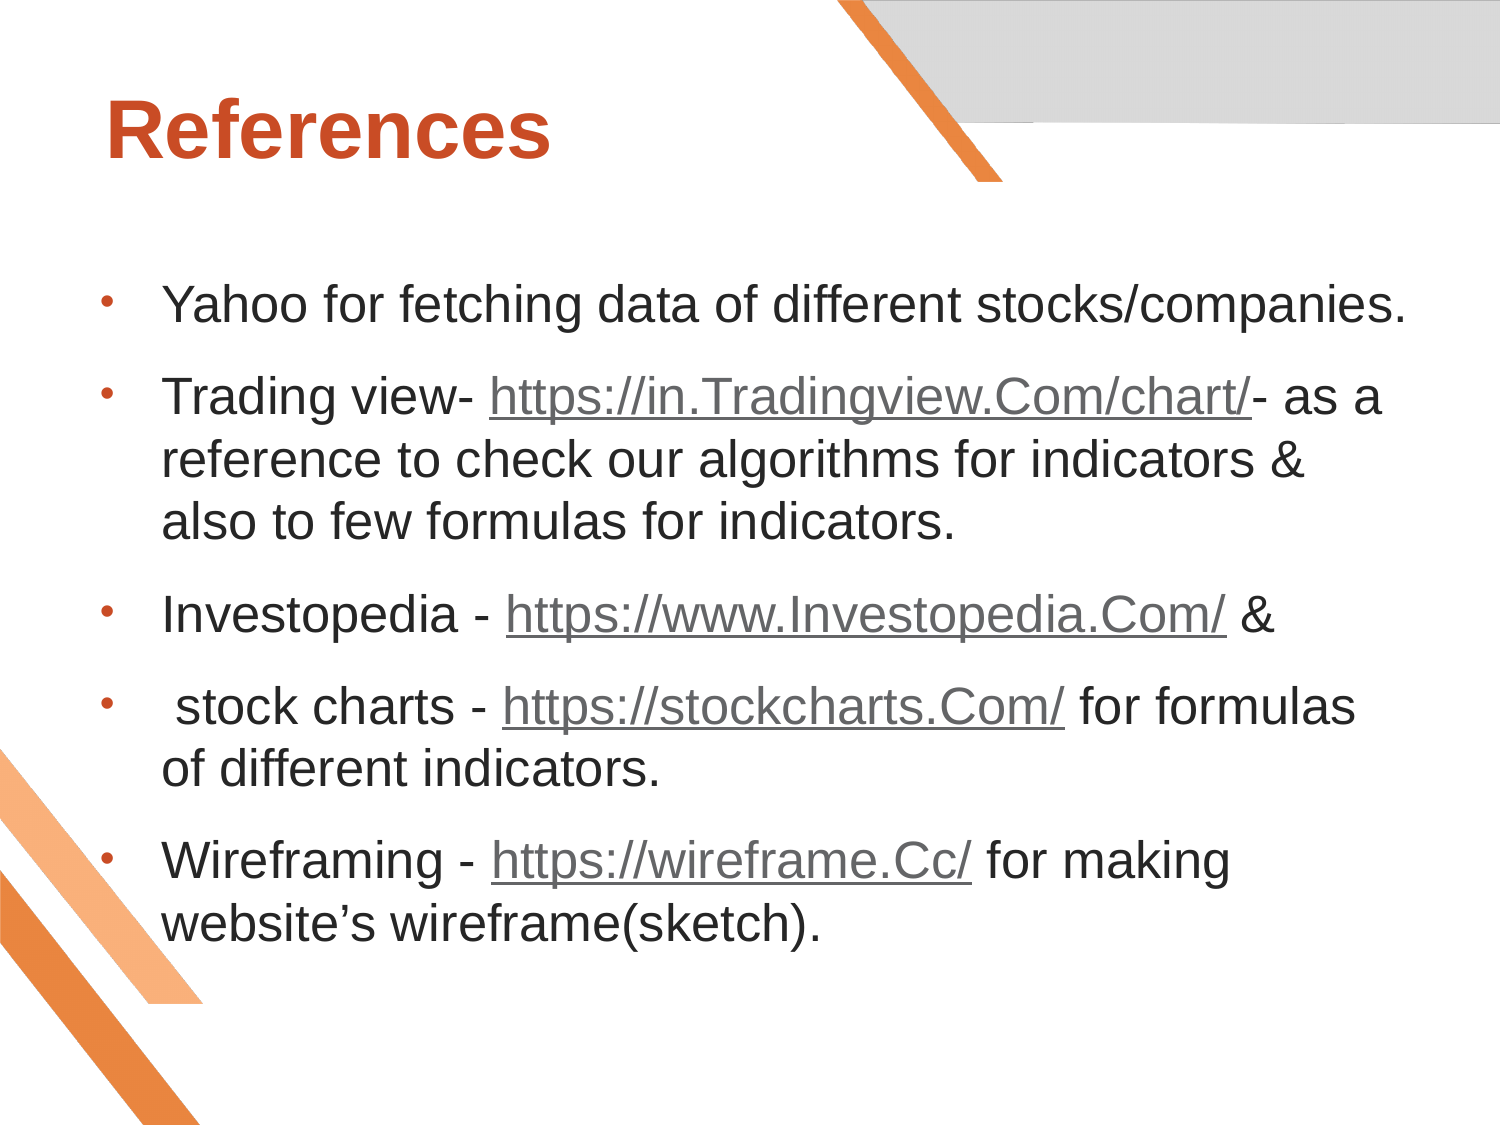

# References
Yahoo for fetching data of different stocks/companies.
Trading view- https://in.Tradingview.Com/chart/- as a reference to check our algorithms for indicators & also to few formulas for indicators.
Investopedia - https://www.Investopedia.Com/ &
 stock charts - https://stockcharts.Com/ for formulas of different indicators.
Wireframing - https://wireframe.Cc/ for making website’s wireframe(sketch).